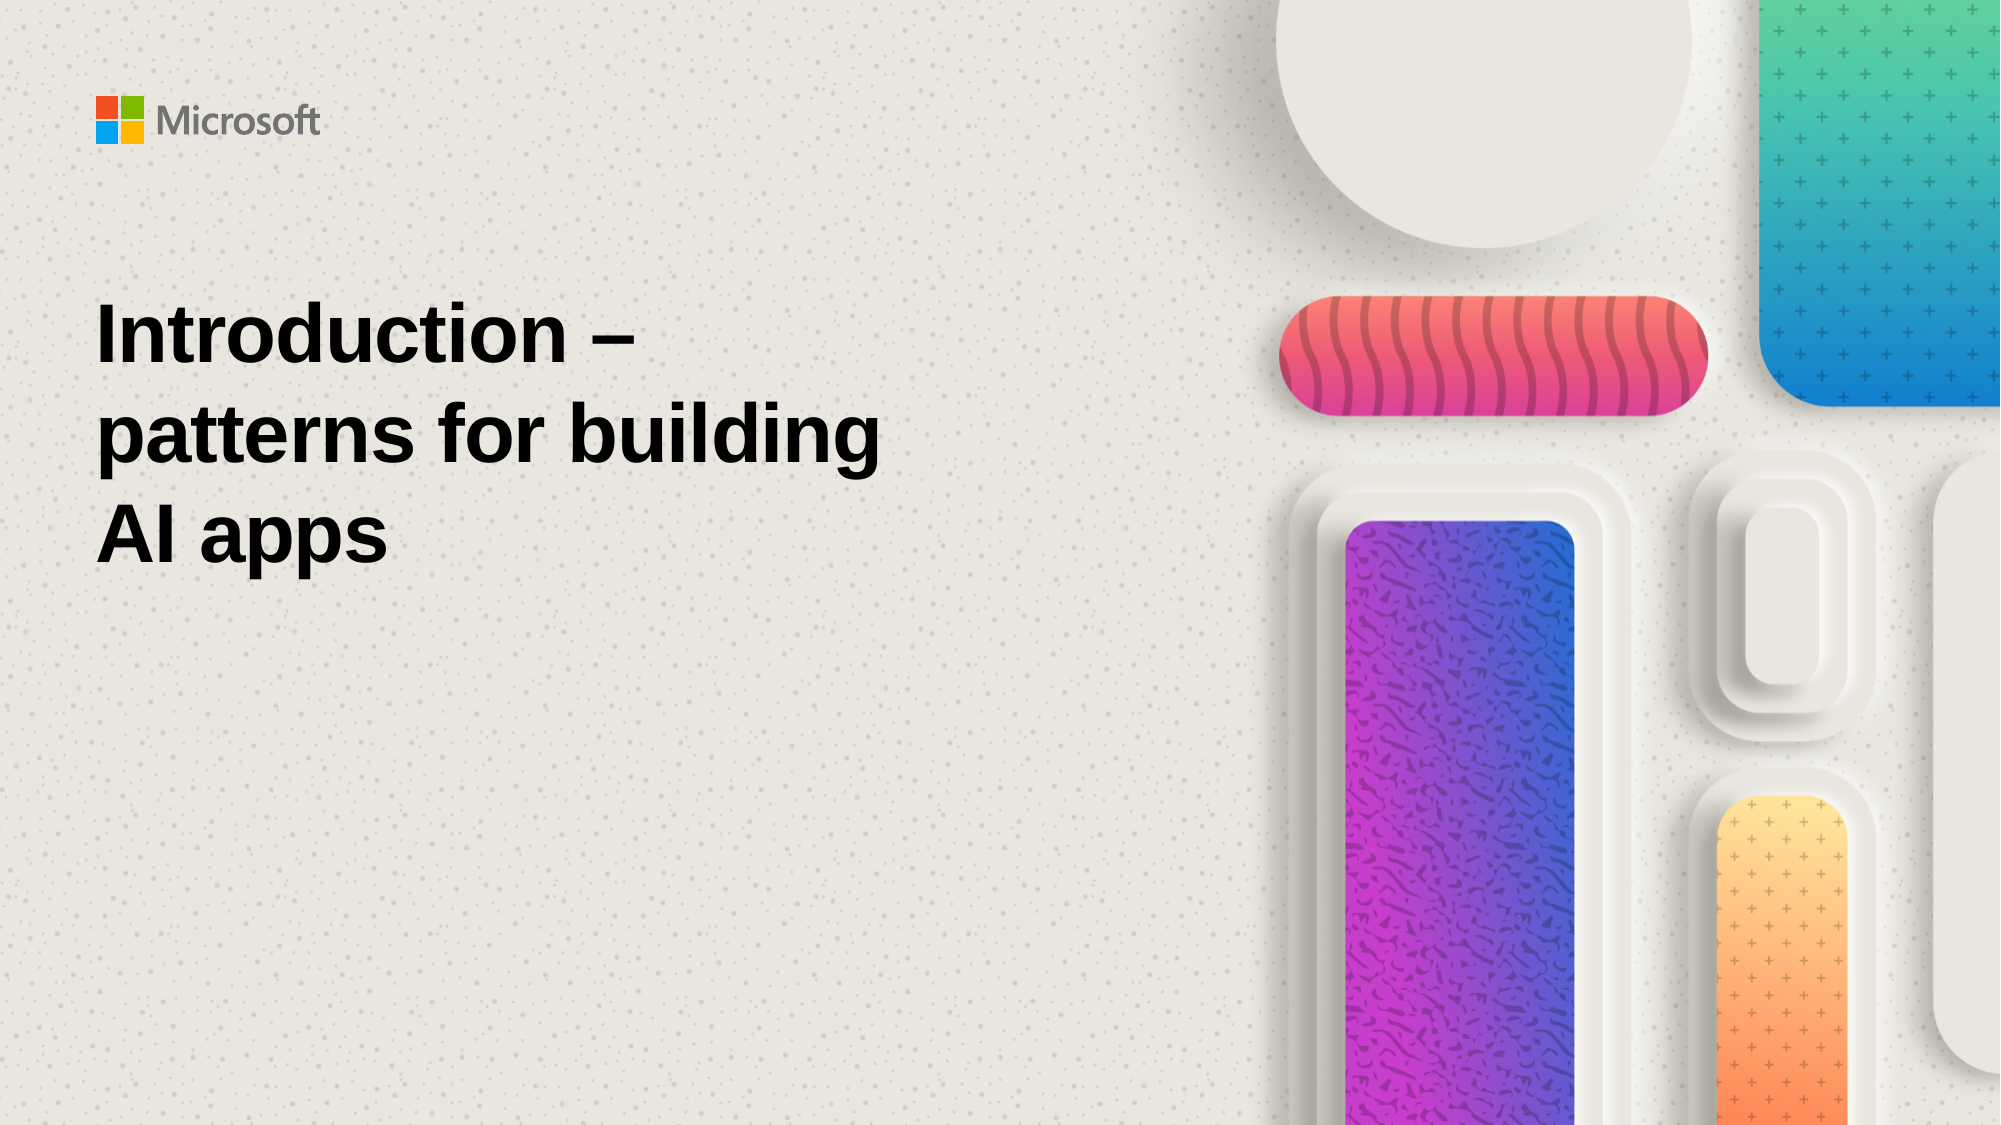

# Introduction – patterns for building AI apps